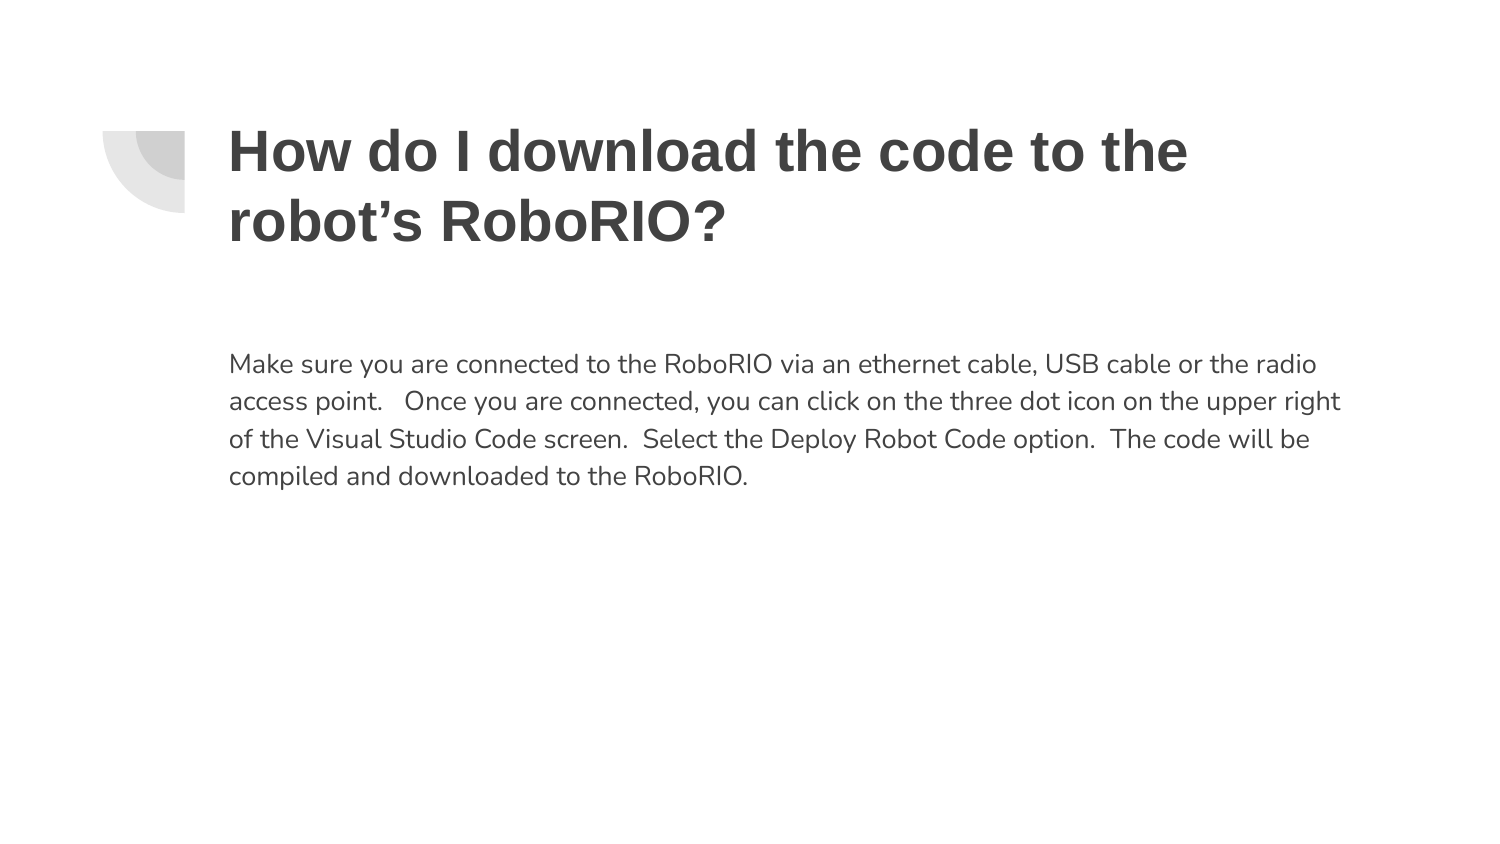

# How do I download the code to the robot’s RoboRIO?
Make sure you are connected to the RoboRIO via an ethernet cable, USB cable or the radio access point.   Once you are connected, you can click on the three dot icon on the upper right of the Visual Studio Code screen.  Select the Deploy Robot Code option.  The code will be compiled and downloaded to the RoboRIO.